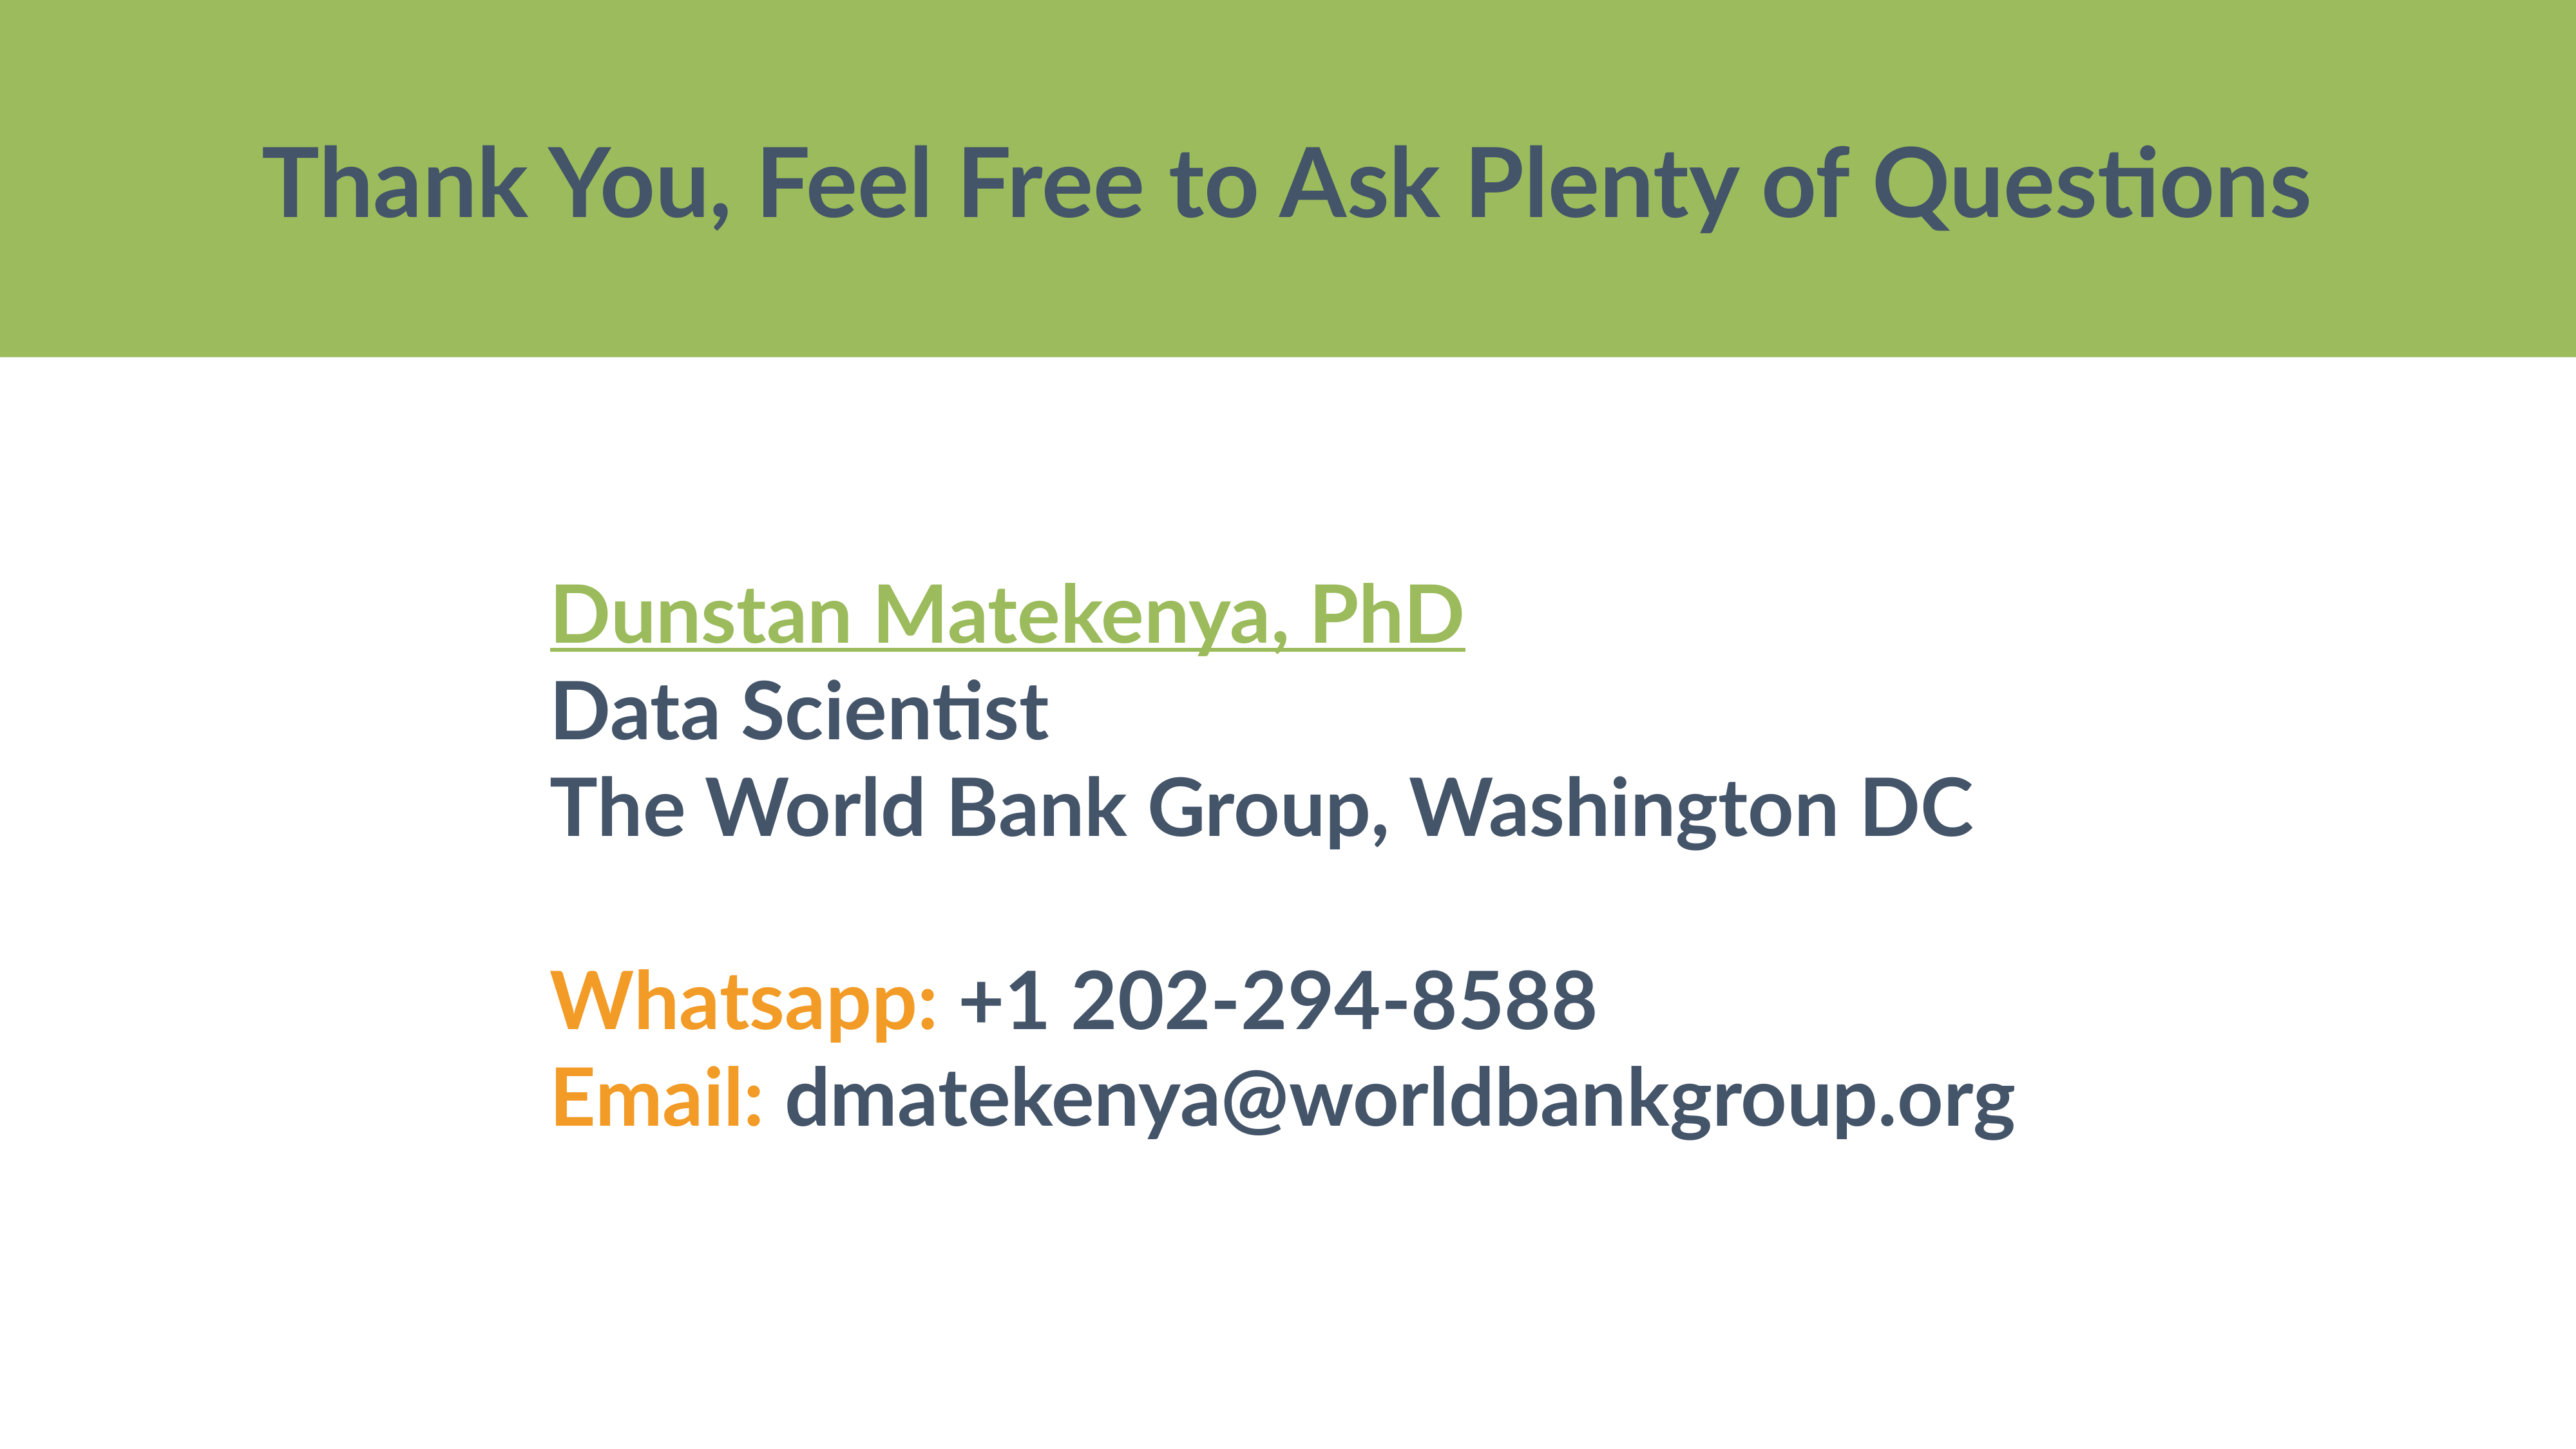

Thank You, Feel Free to Ask Plenty of Questions

Dunstan Matekenya, PhD
Data Scientist
The World Bank Group, Washington DC

Whatsapp: +1 202-294-8588
Email: dmatekenya@worldbankgroup.org
Source: https://bhashini.gov.in/about-bhashini